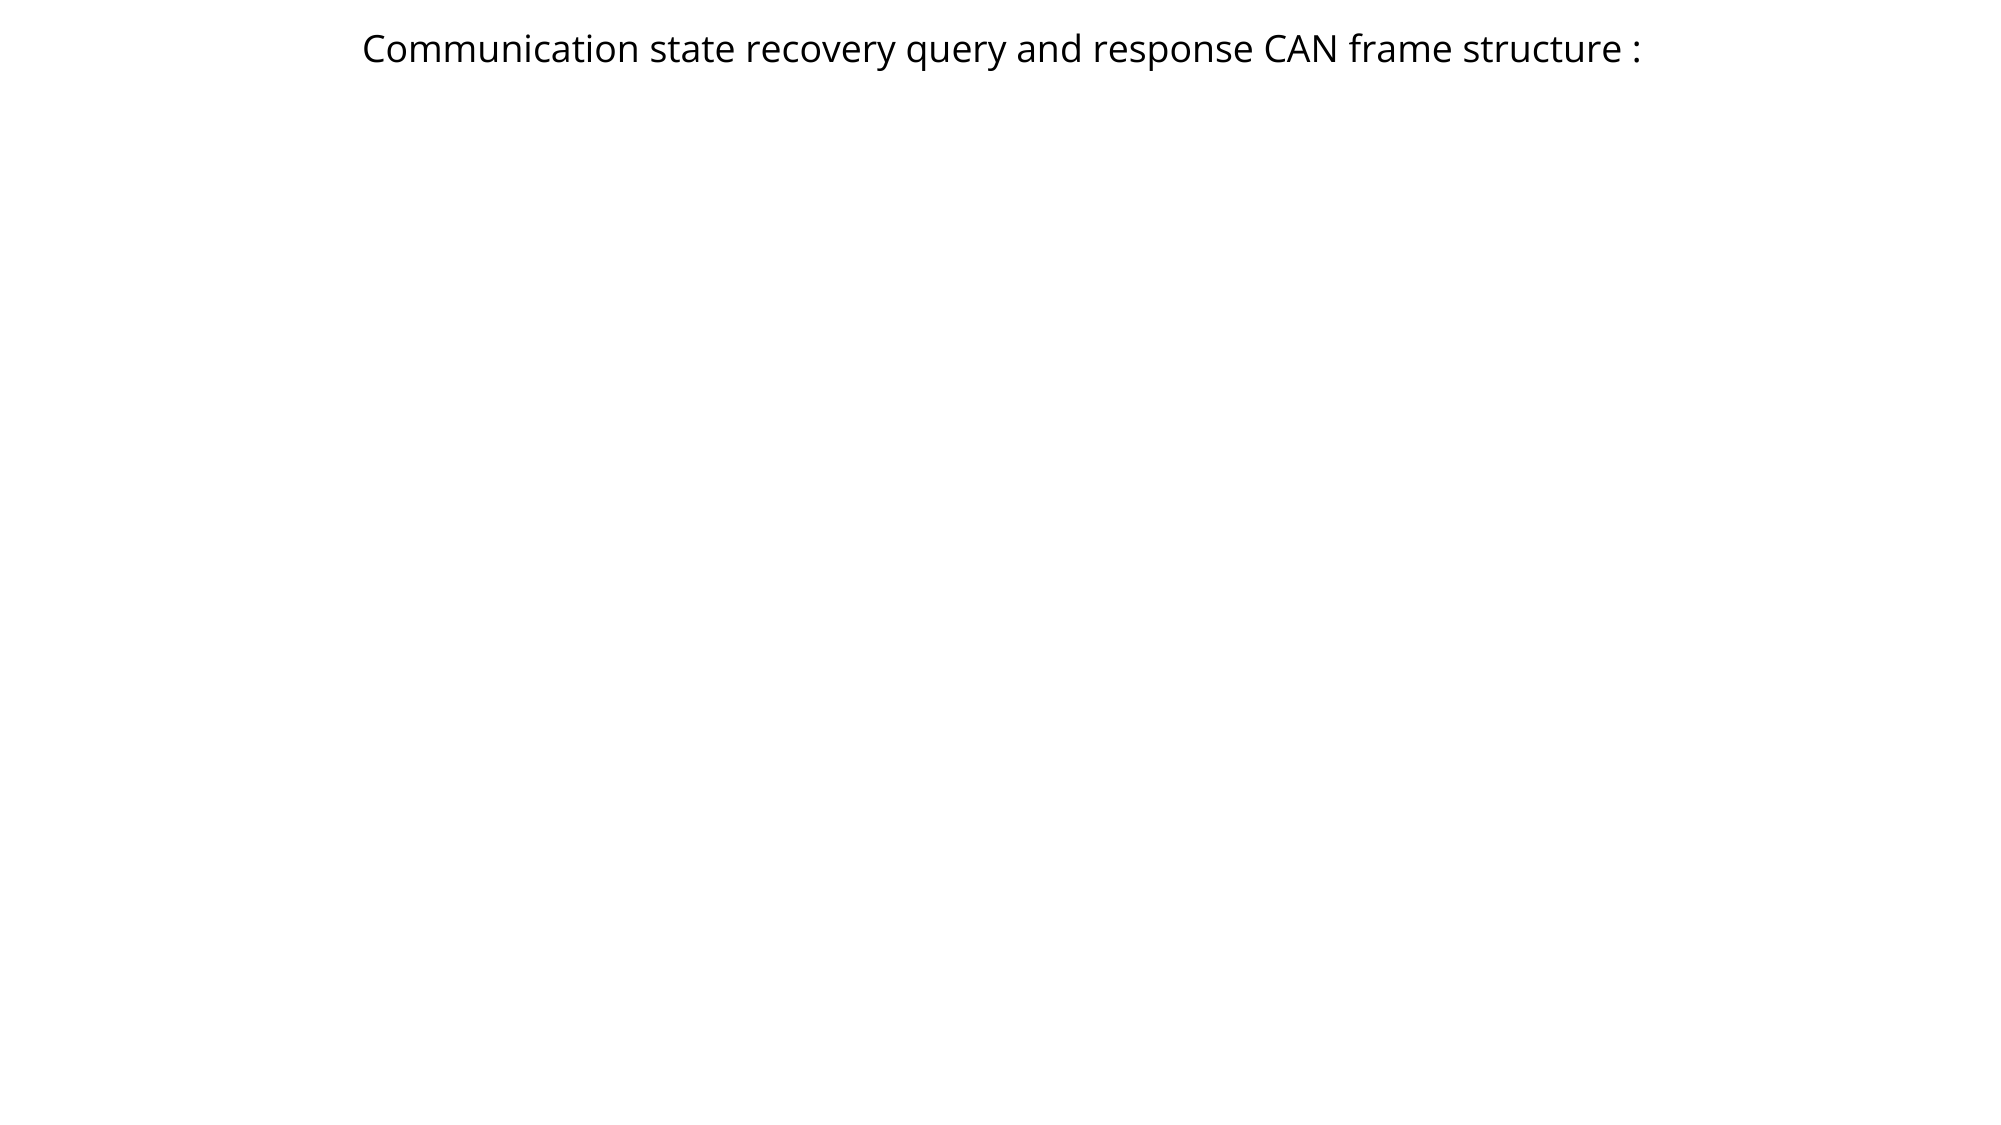

Communication state recovery query and response CAN frame structure :